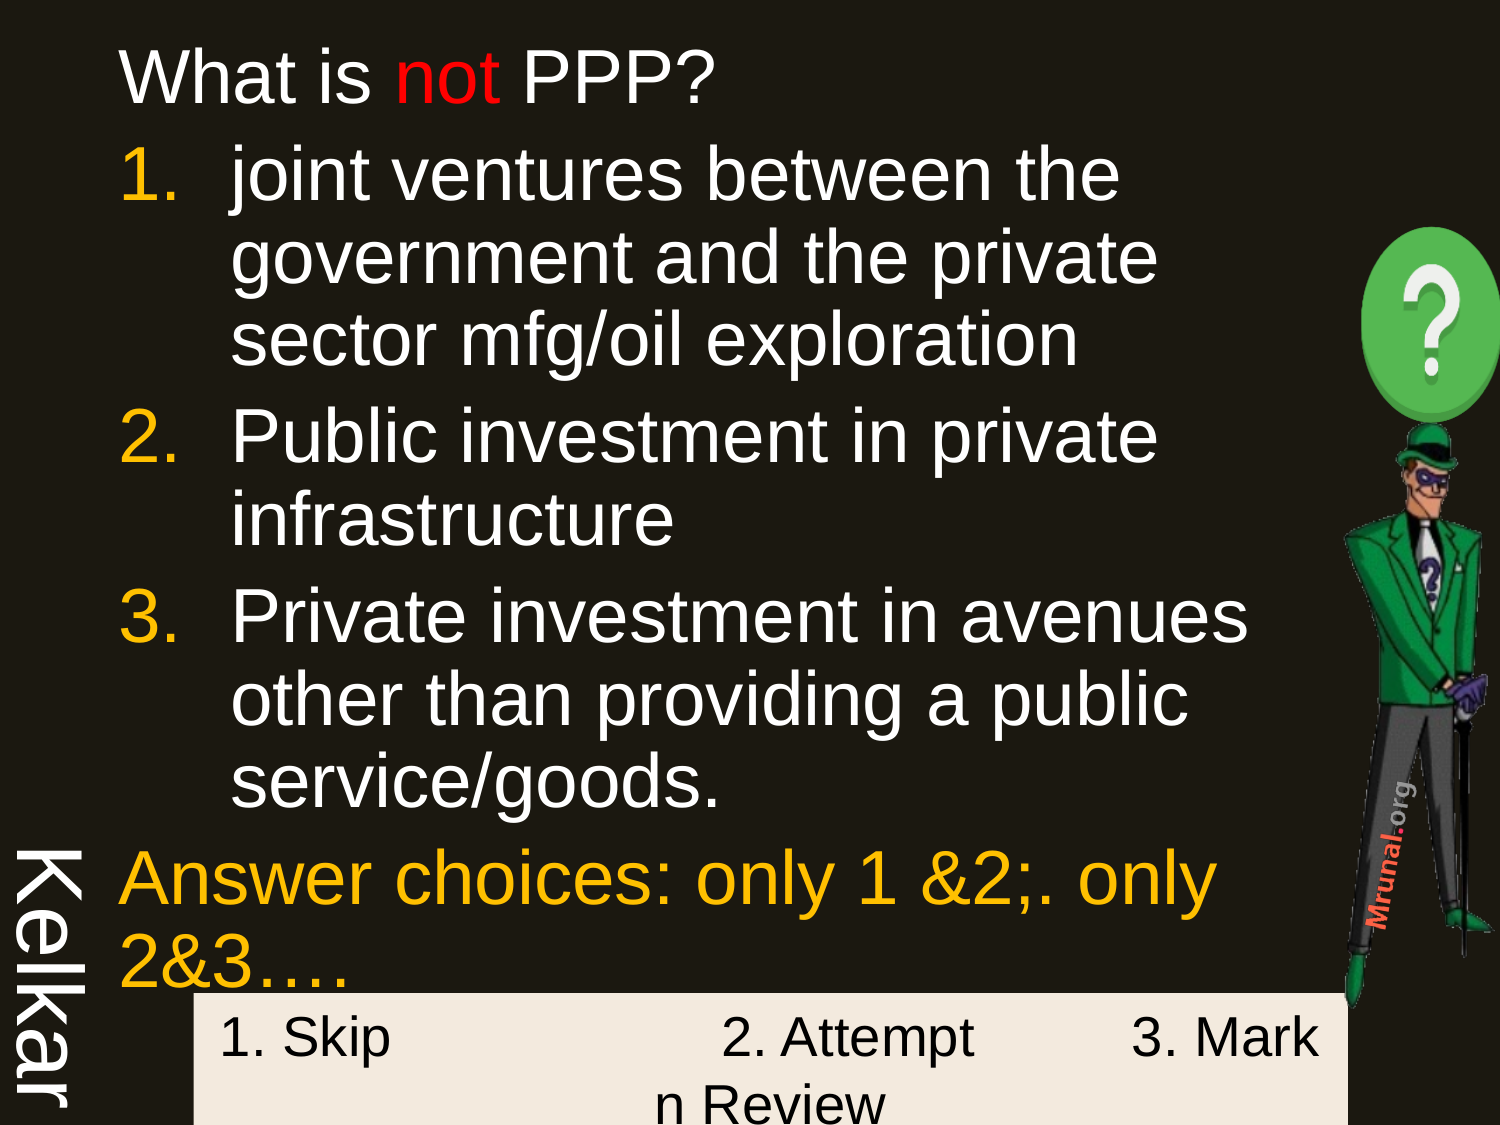

Kelkar
What is not PPP?
joint ventures between the government and the private sector mfg/oil exploration
Public investment in private infrastructure
Private investment in avenues other than providing a public service/goods.
Answer choices: only 1 &2;. only  2&3….